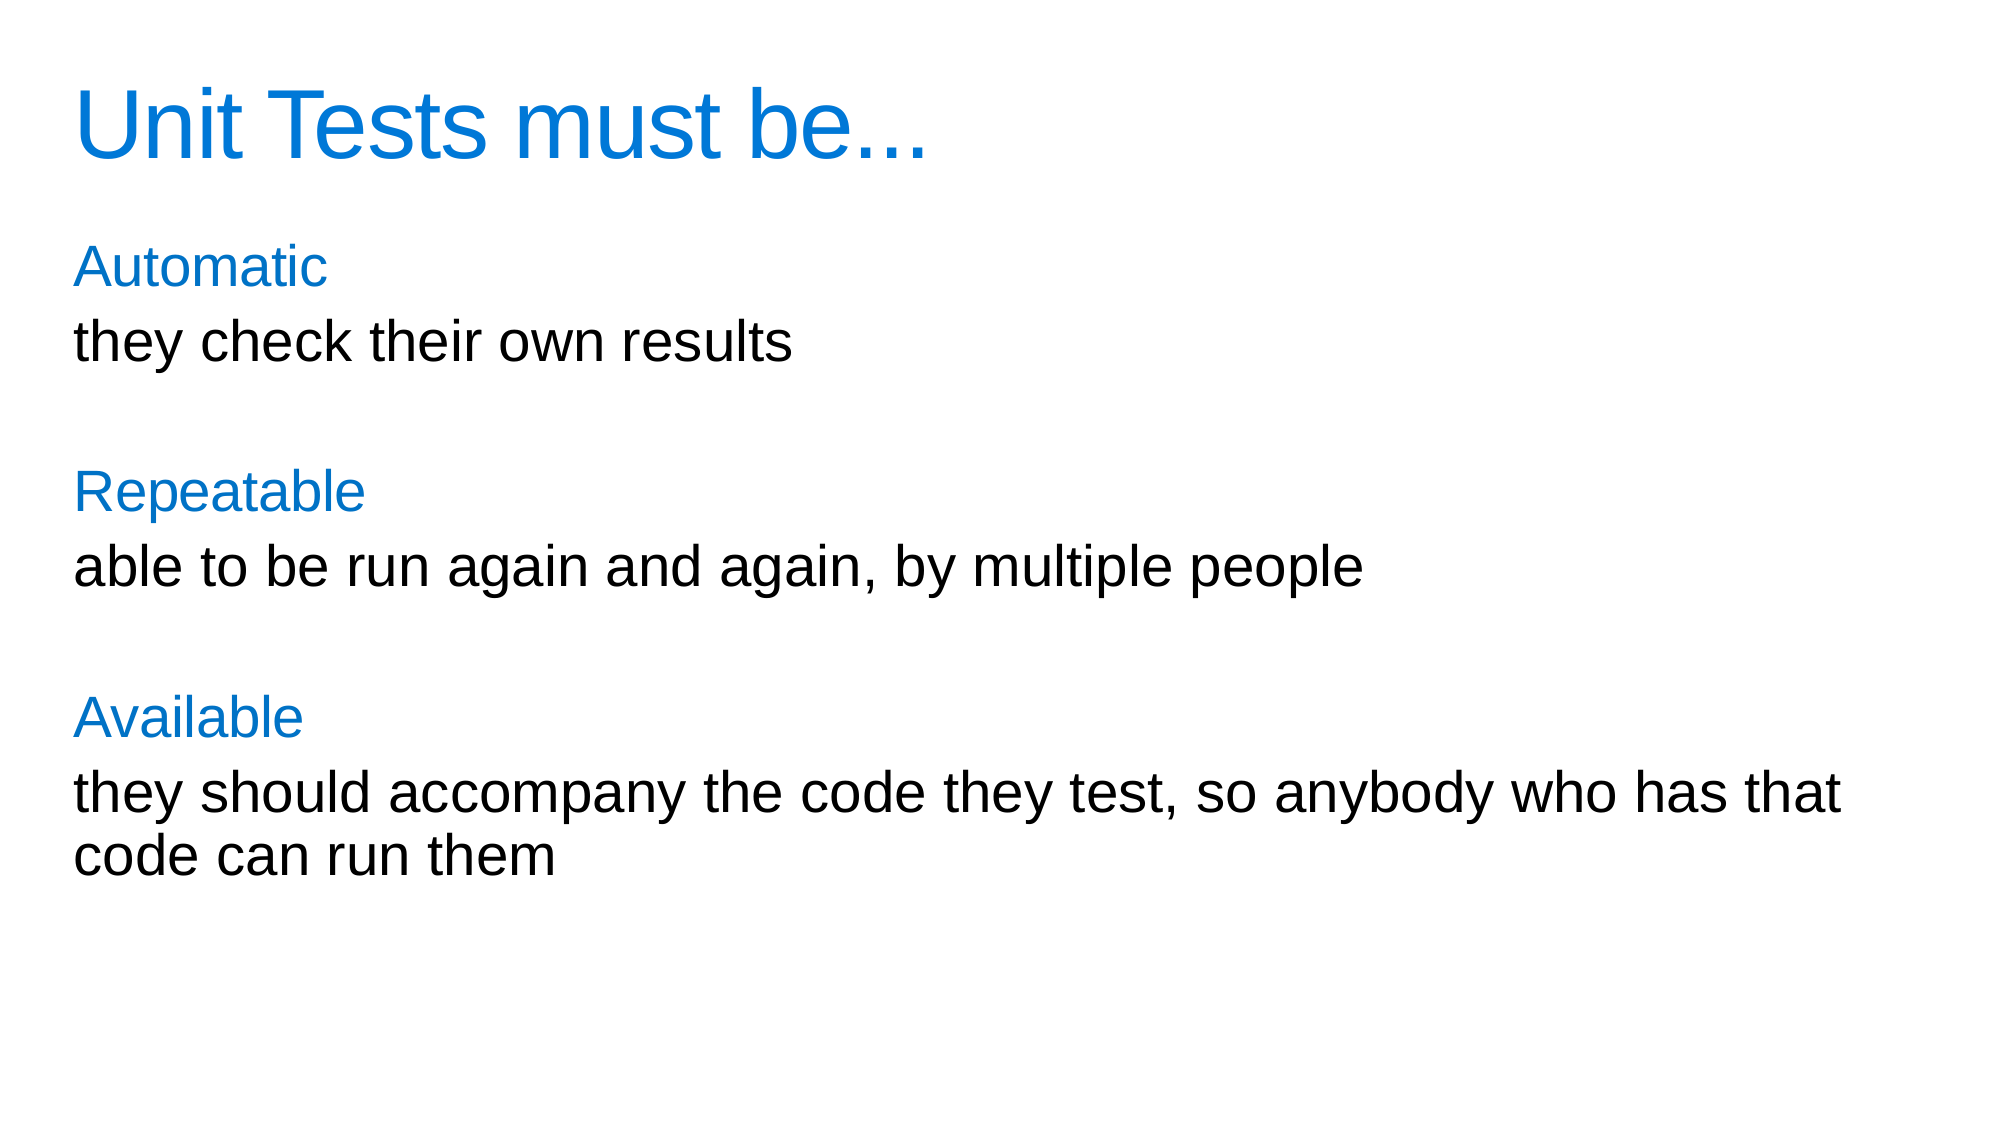

# Unit Tests must be...
Automatic
they check their own results

Repeatable
able to be run again and again, by multiple people

Available
they should accompany the code they test, so anybody who has that code can run them